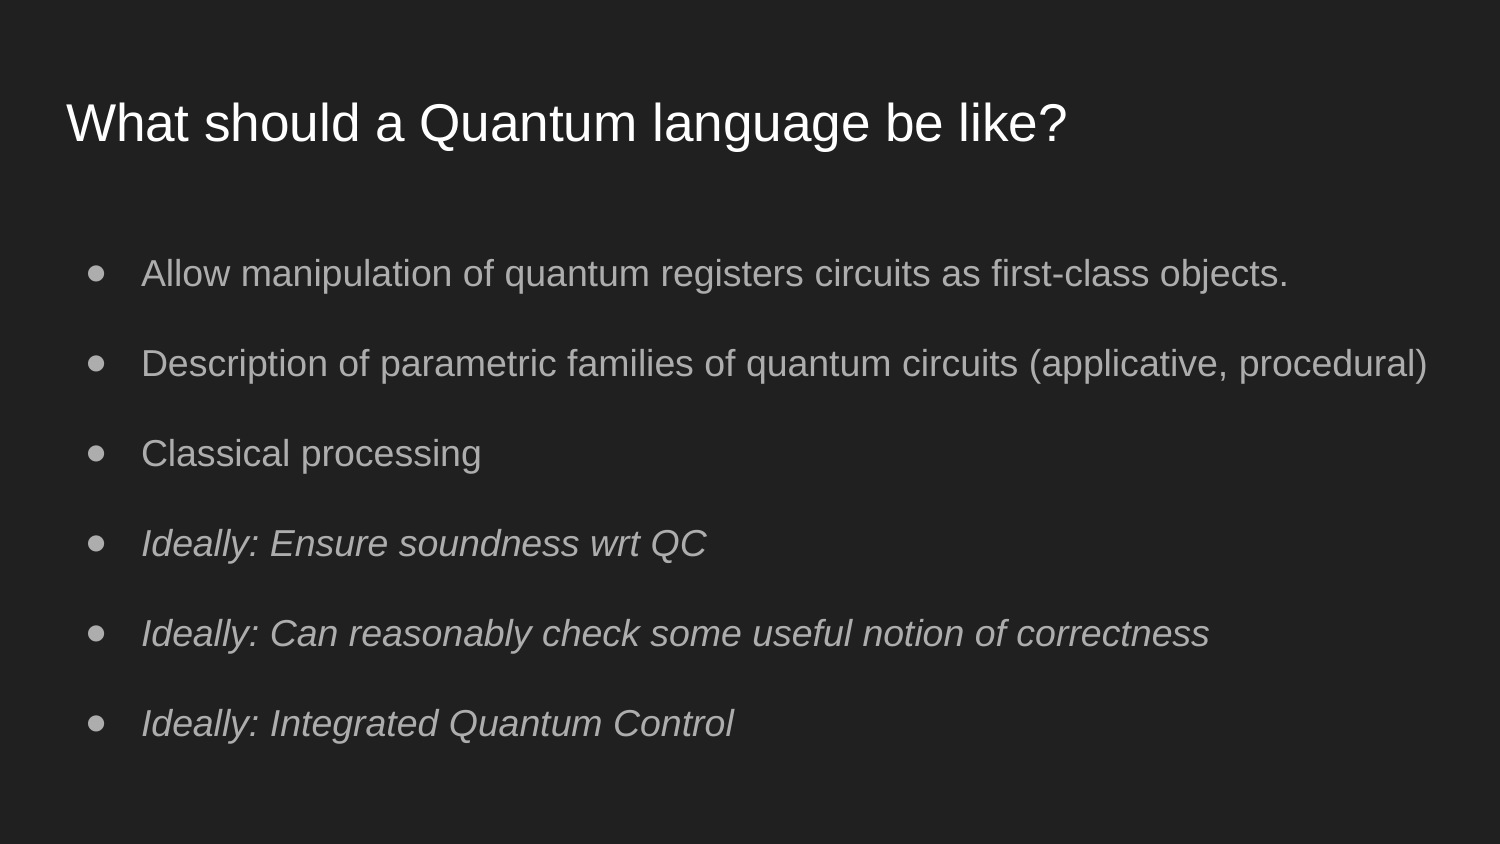

# What should a Quantum language be like?
Allow manipulation of quantum registers circuits as first-class objects.
Description of parametric families of quantum circuits (applicative, procedural)
Classical processing
Ideally: Ensure soundness wrt QC
Ideally: Can reasonably check some useful notion of correctness
Ideally: Integrated Quantum Control